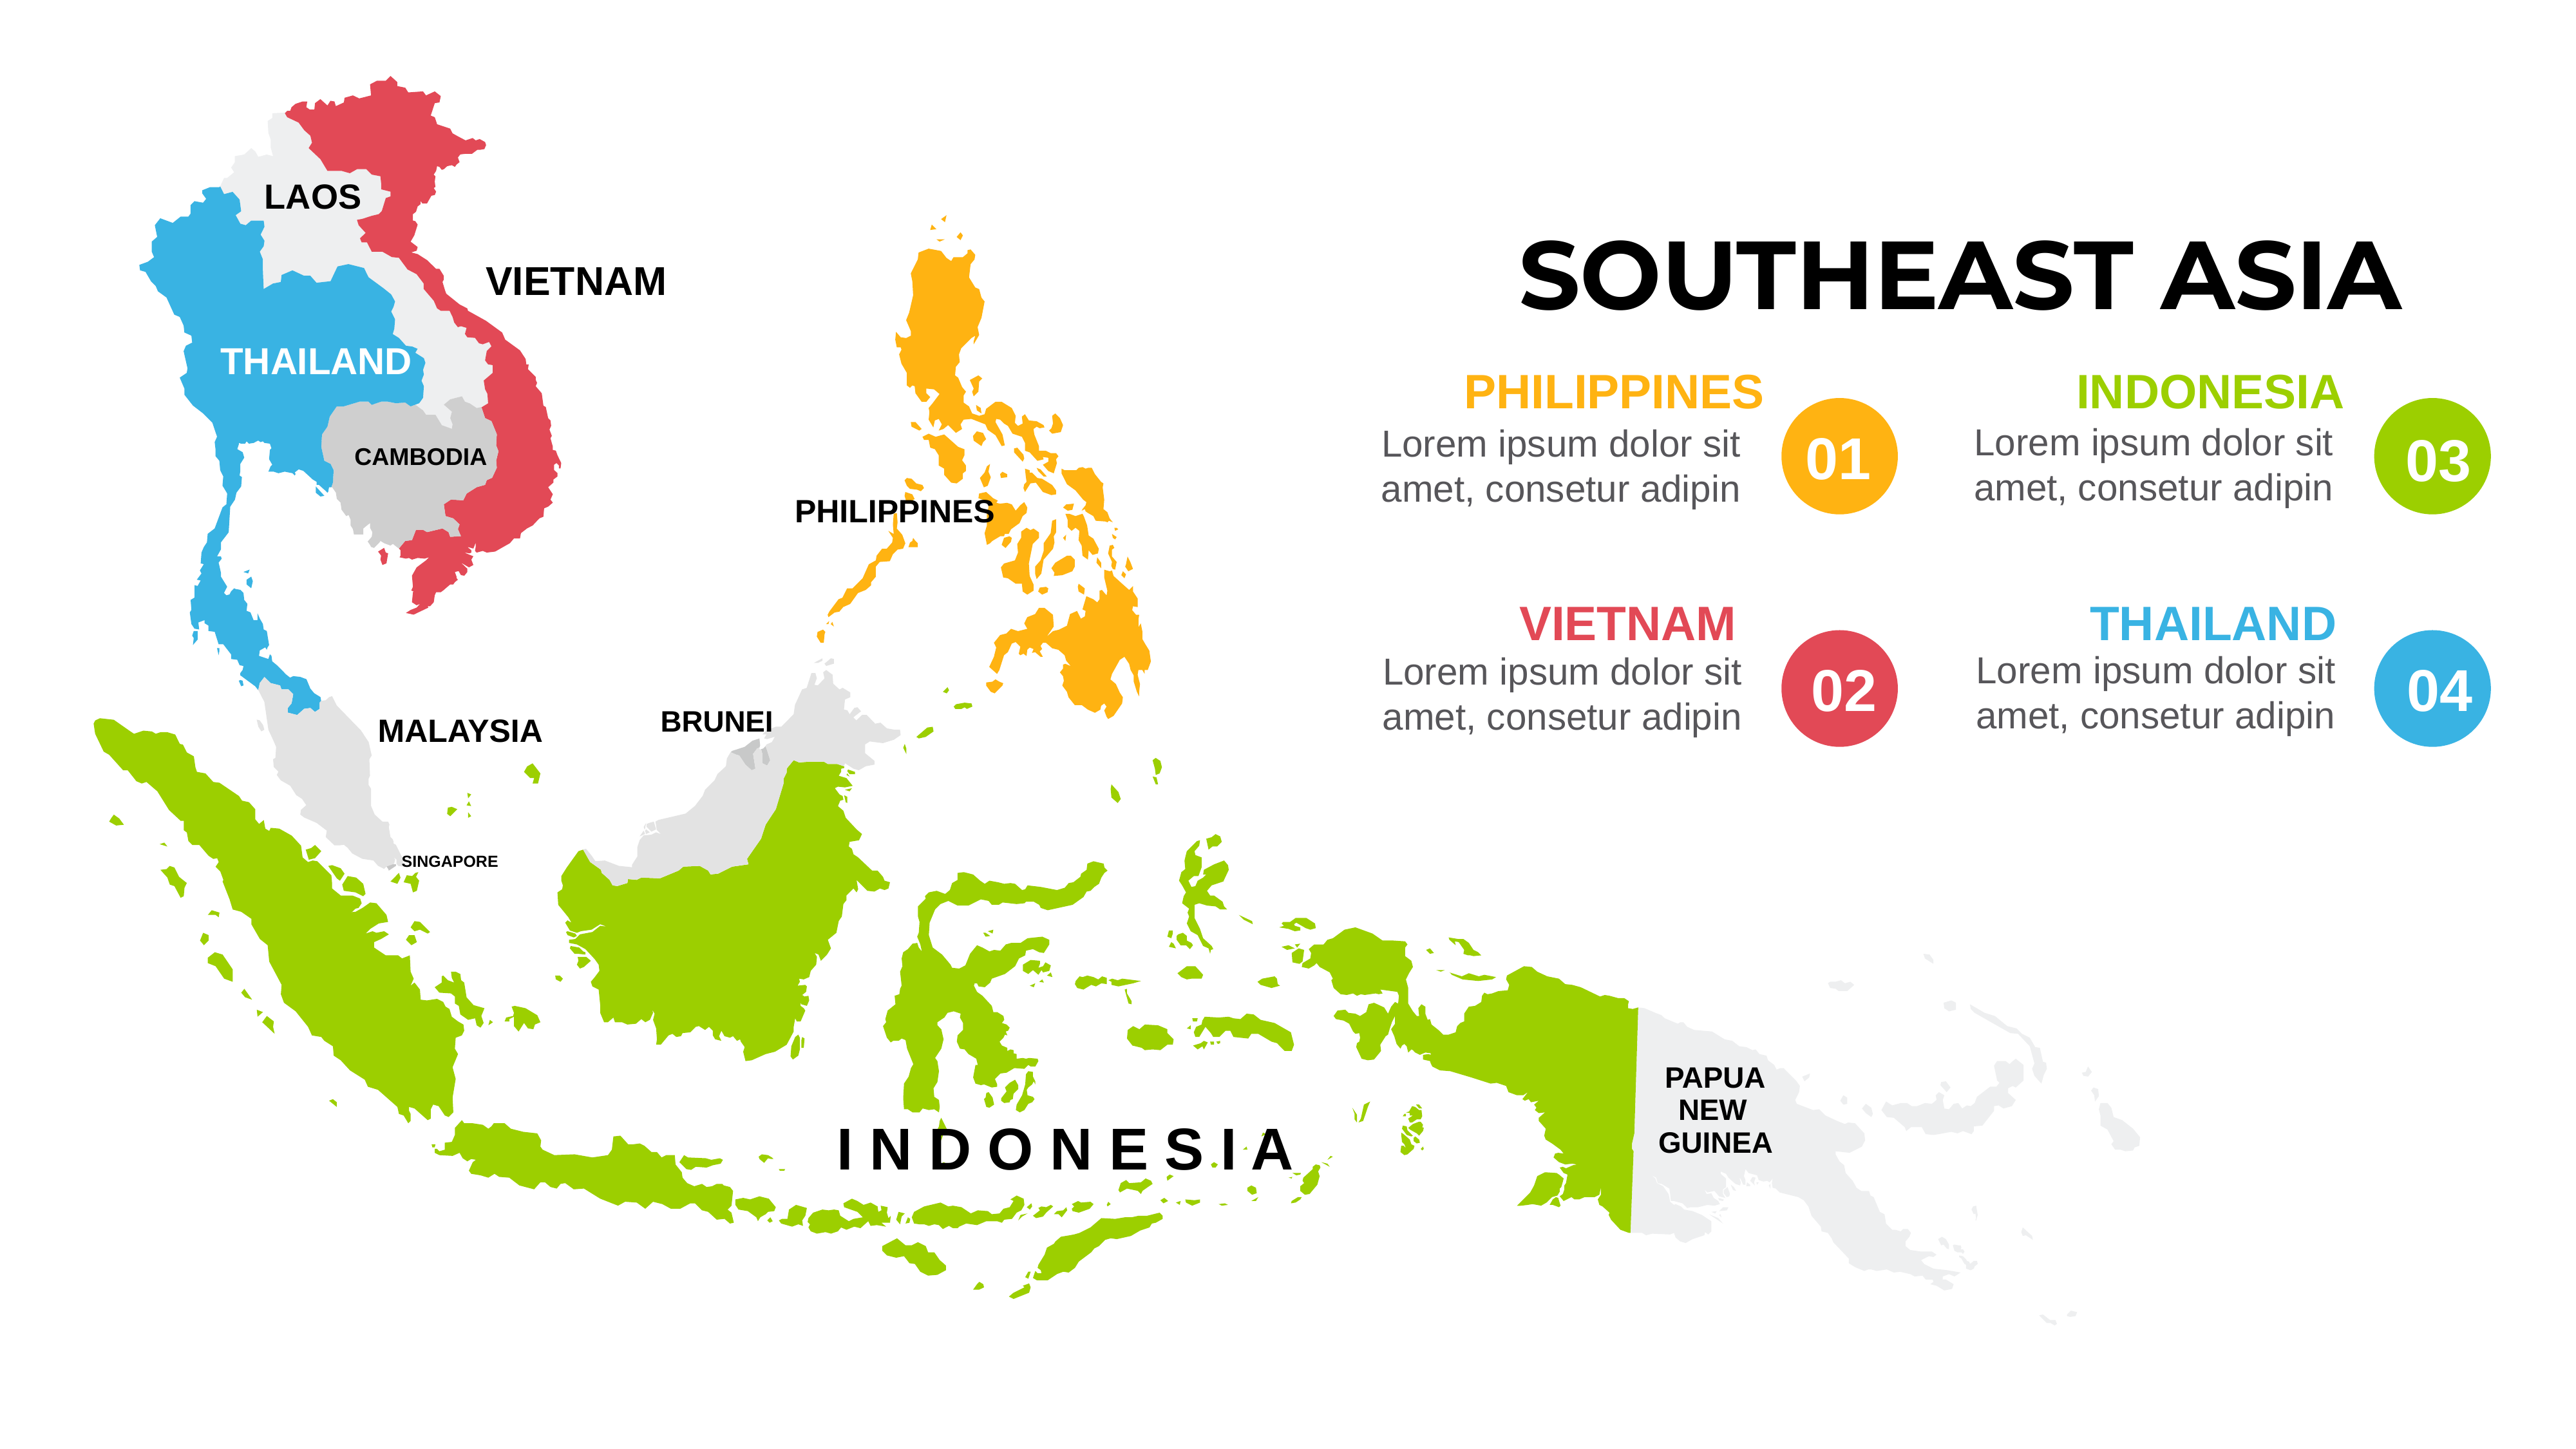

LAOS

SOUTHEAST ASIA

VIETNAM
THAILAND
PHILIPPINES
INDONESIA

Lorem ipsum dolor sit amet, consetur adipin
Lorem ipsum dolor sit amet, consetur adipin
01
03
CAMBODIA
PHILIPPINES
VIETNAM
THAILAND

Lorem ipsum dolor sit amet, consetur adipin
Lorem ipsum dolor sit amet, consetur adipin
02
04

BRUNEI
MALAYSIA

SINGAPORE

PAPUA
NEW
I N D O N E S I A
GUINEA